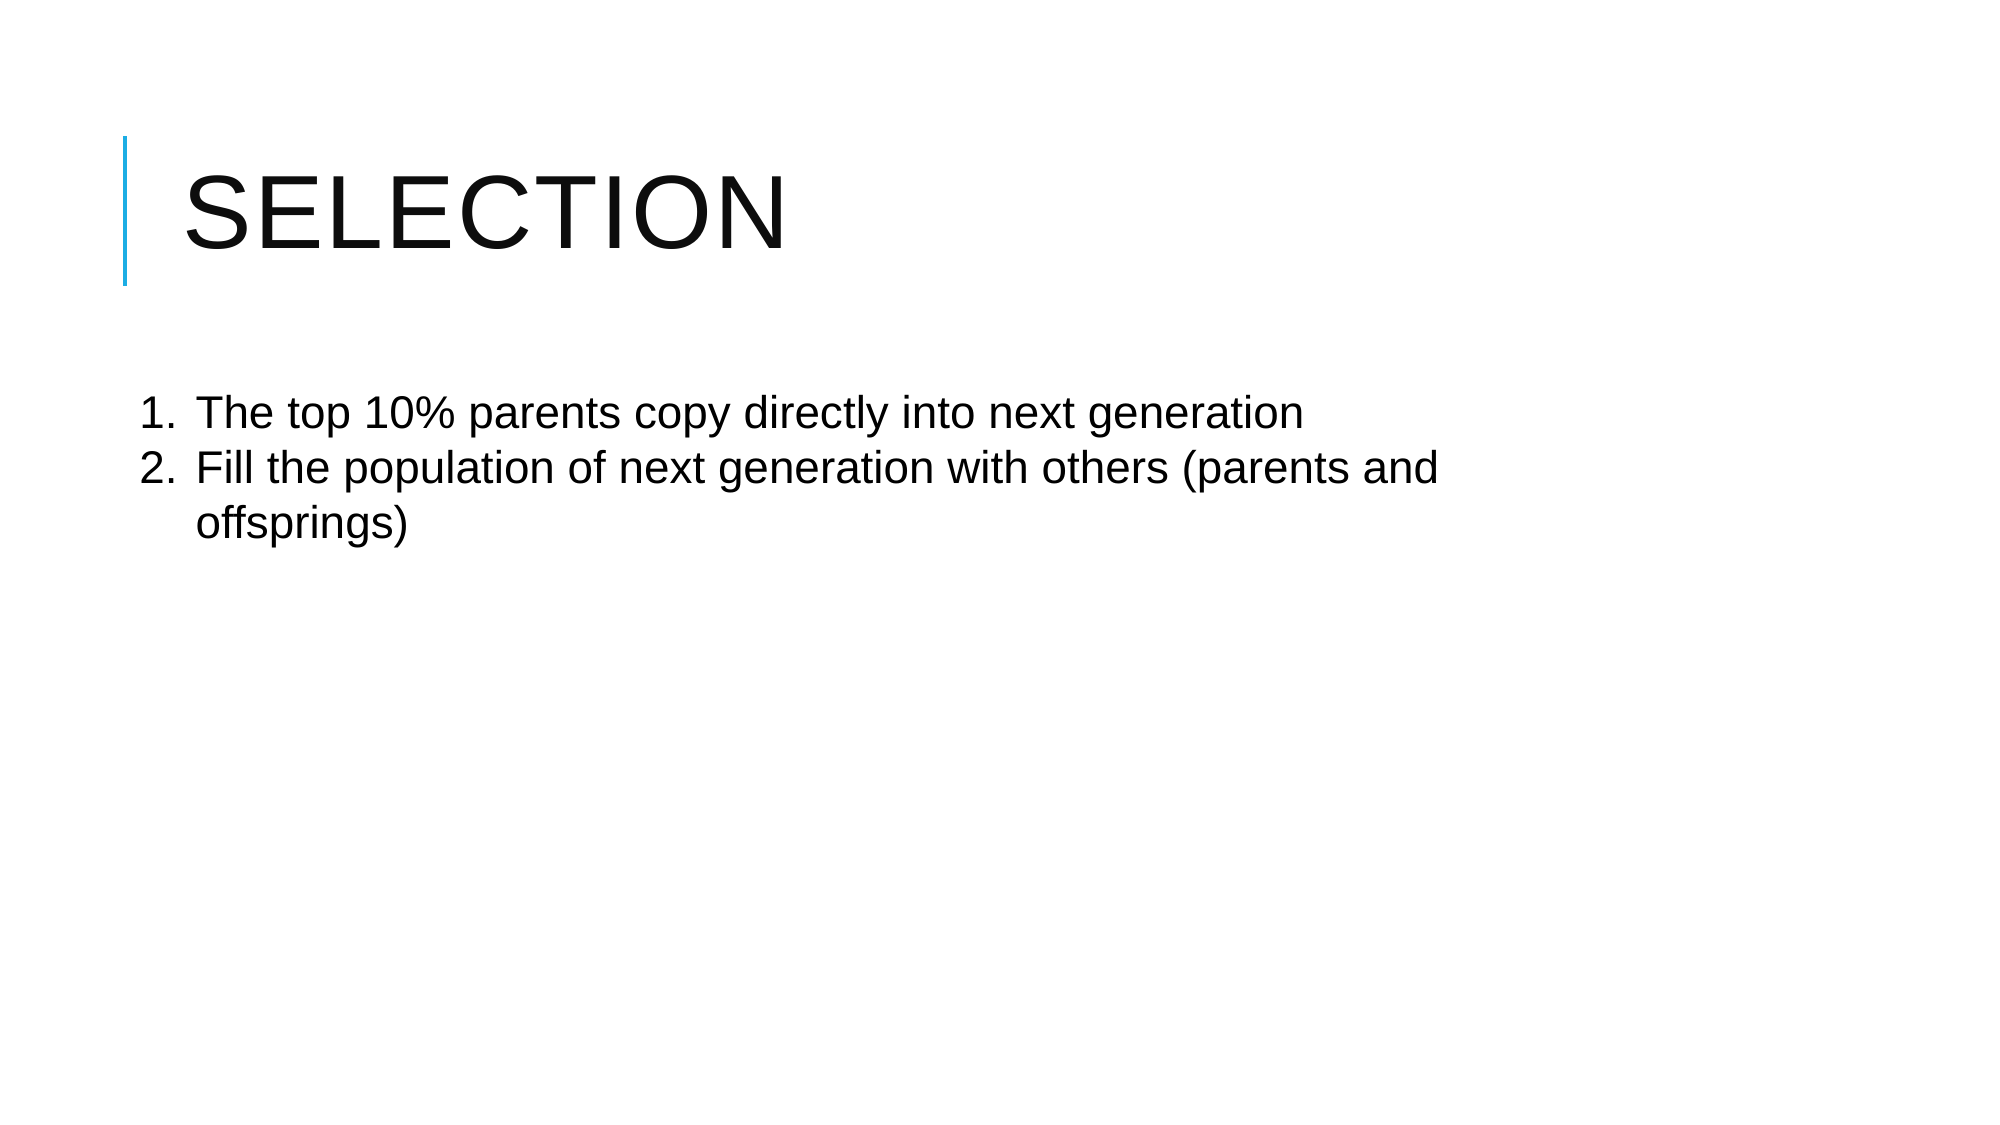

# Selection
The top 10% parents copy directly into next generation
Fill the population of next generation with others (parents and offsprings)